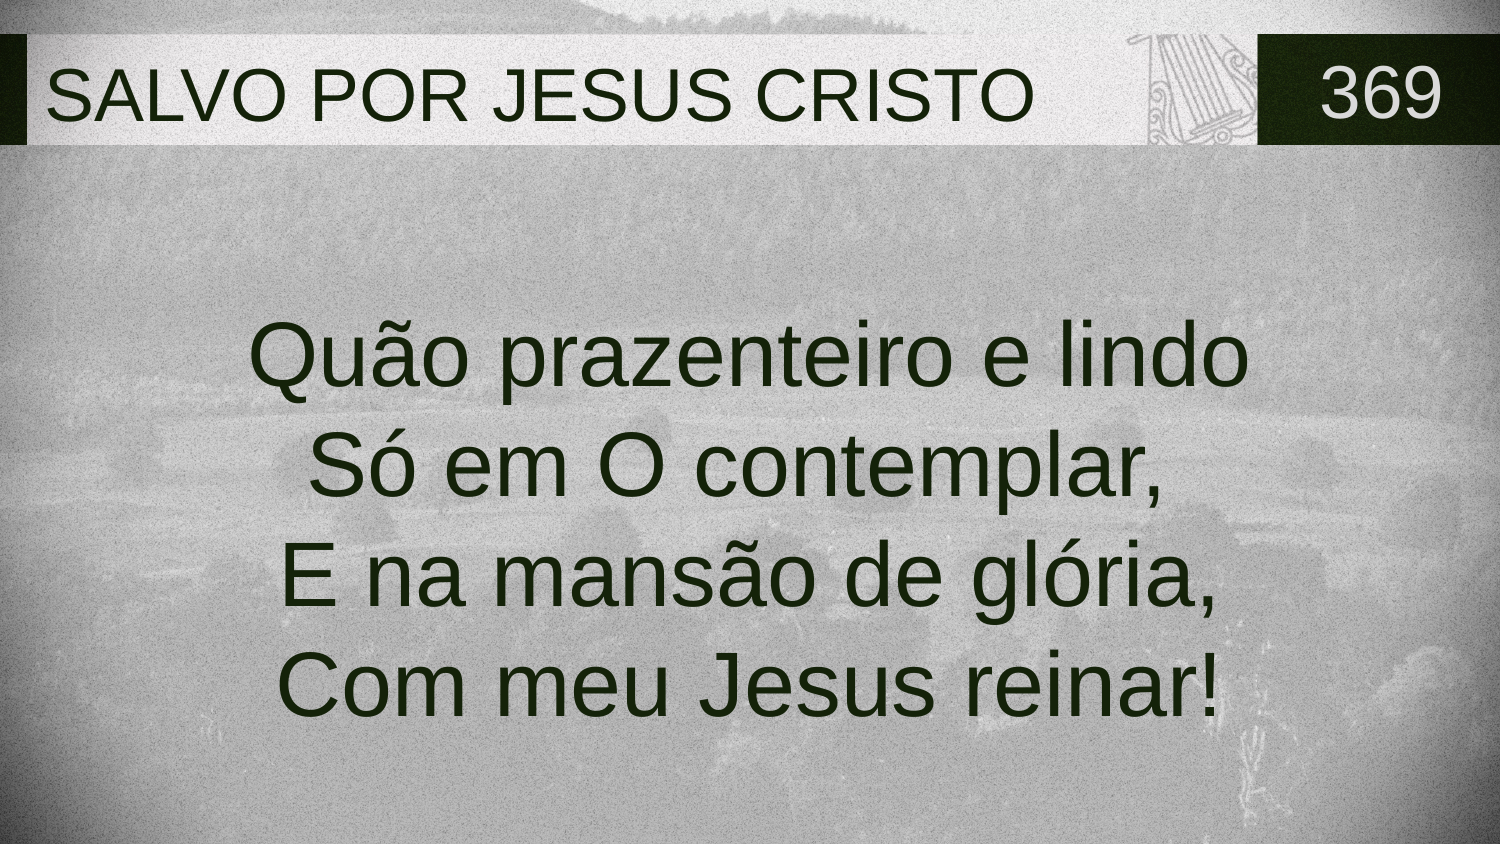

# SALVO POR JESUS CRISTO
369
Quão prazenteiro e lindo
Só em O contemplar,
E na mansão de glória,
Com meu Jesus reinar!